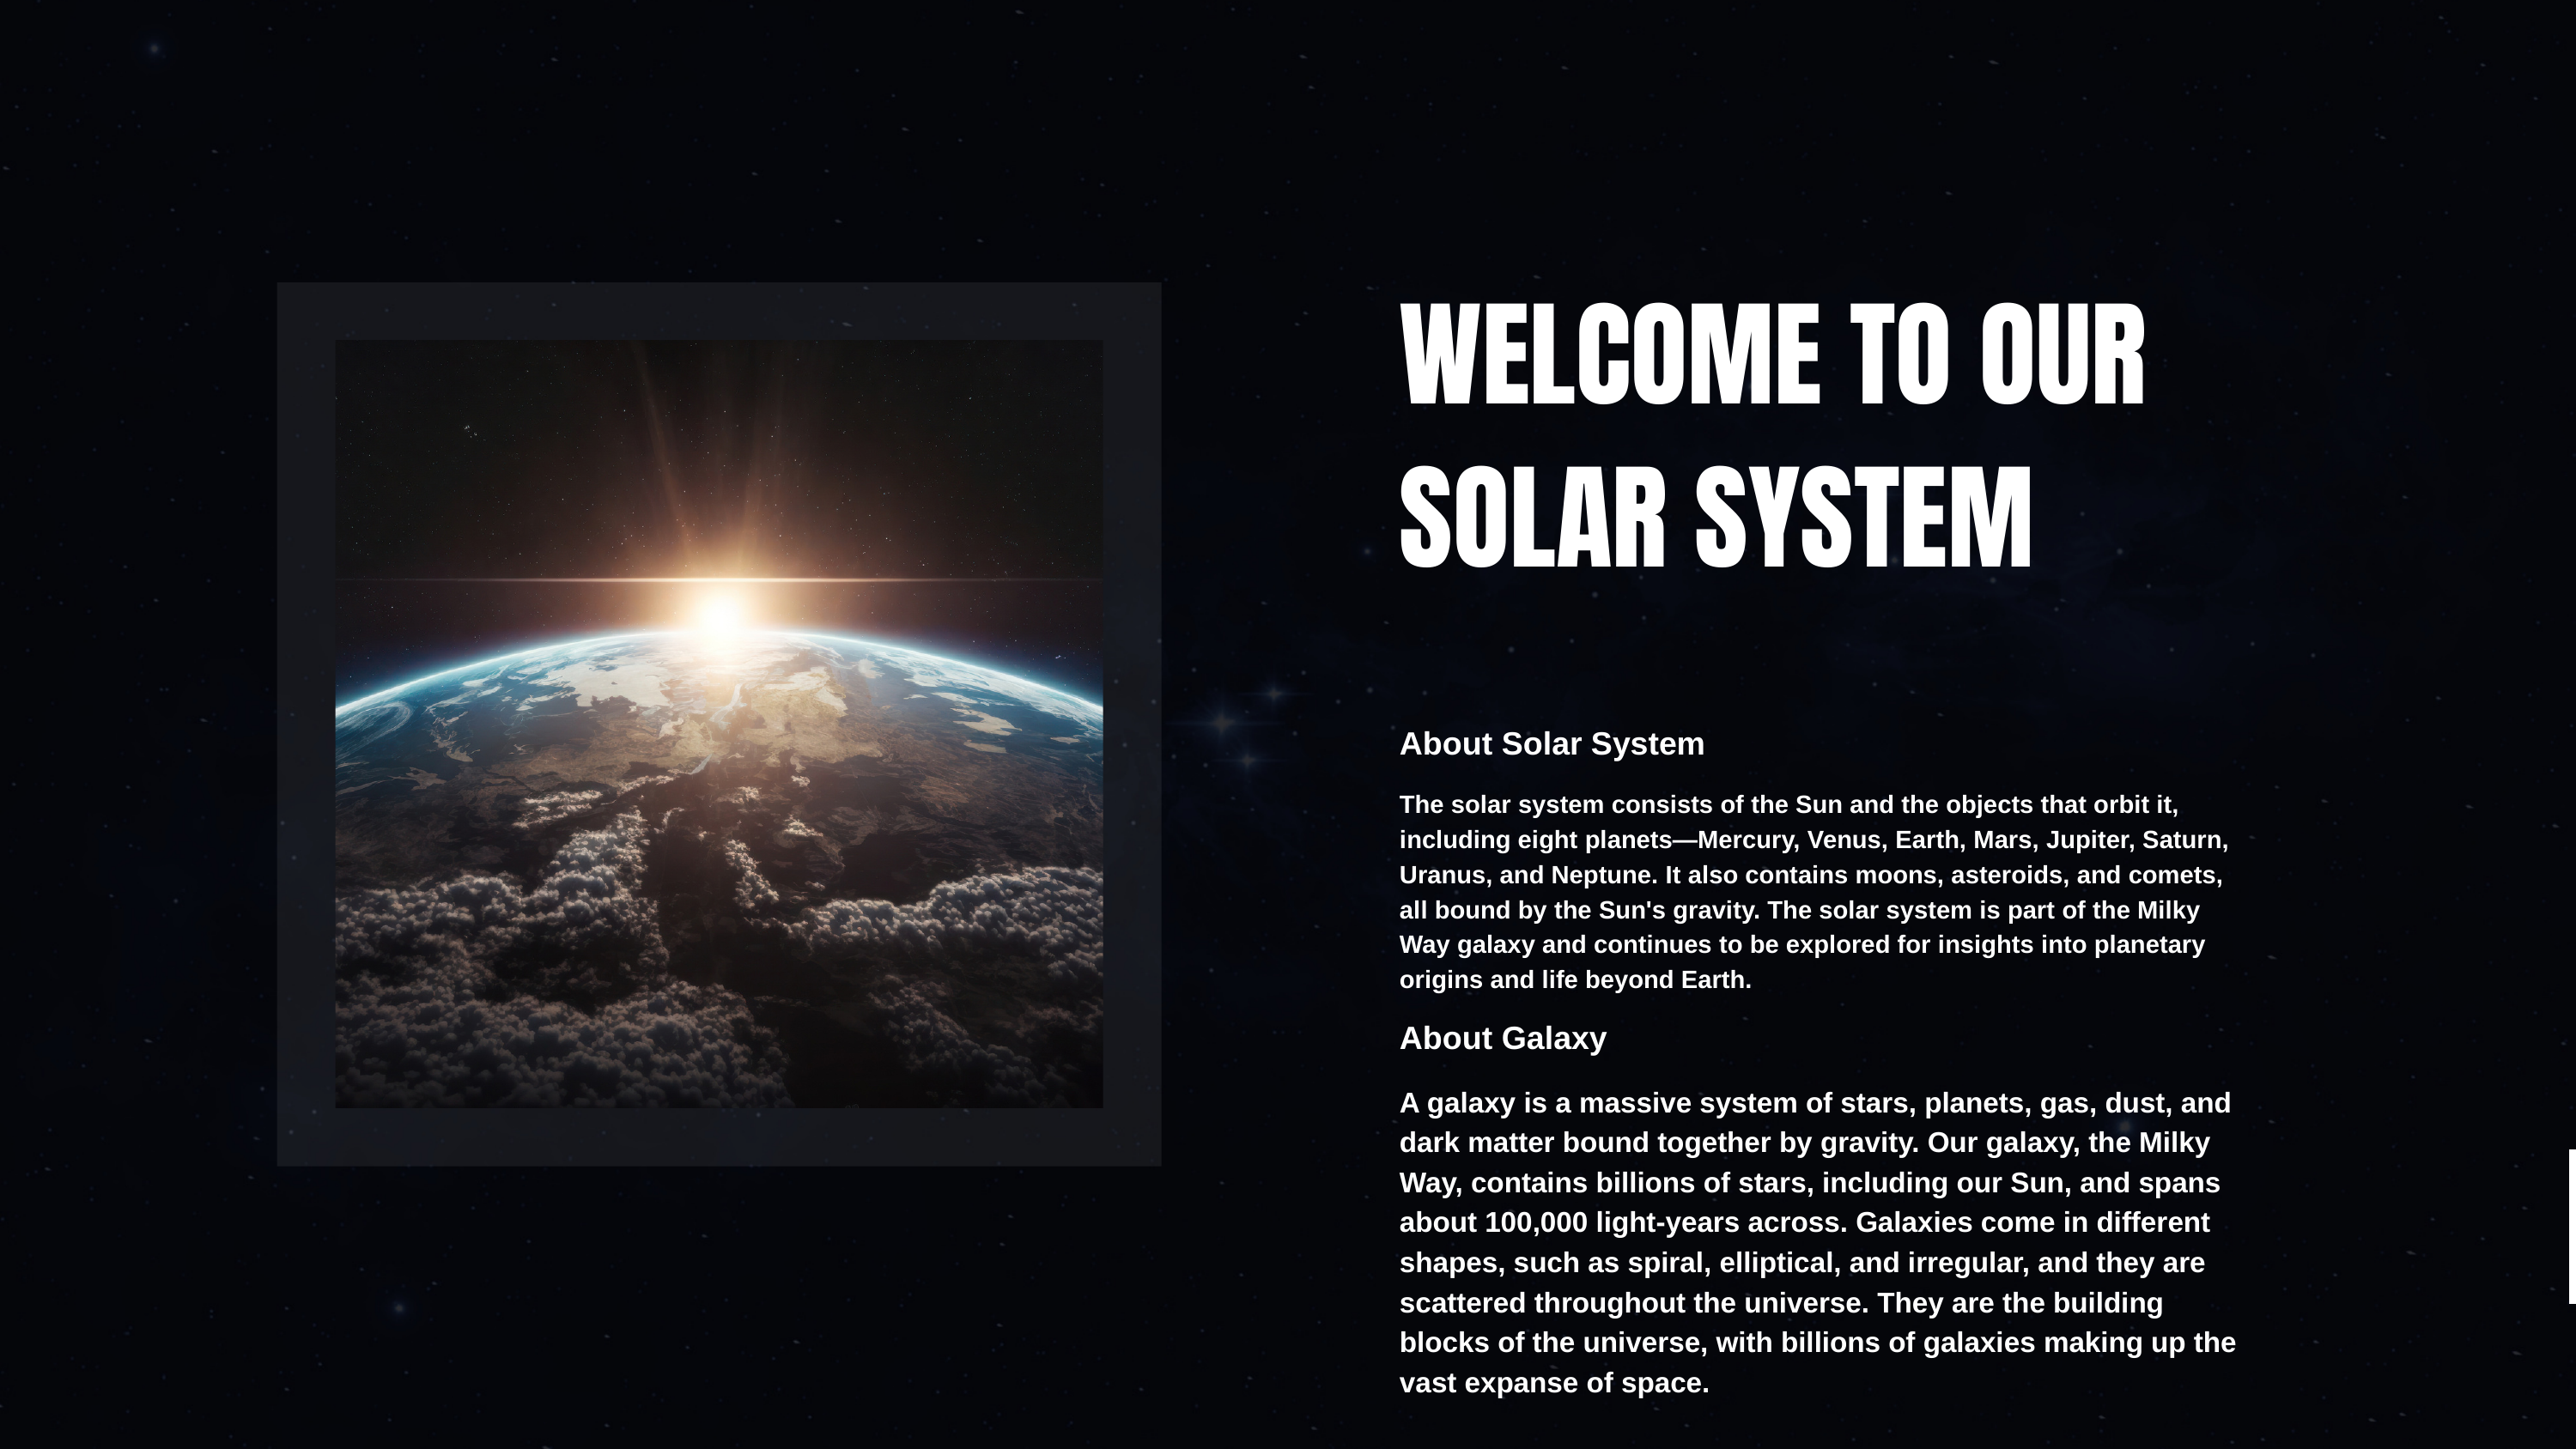

WELCOME TO OUR SOLAR SYSTEM

About Solar System
The solar system consists of the Sun and the objects that orbit it, including eight planets—Mercury, Venus, Earth, Mars, Jupiter, Saturn, Uranus, and Neptune. It also contains moons, asteroids, and comets, all bound by the Sun's gravity. The solar system is part of the Milky Way galaxy and continues to be explored for insights into planetary origins and life beyond Earth.
About Galaxy
A galaxy is a massive system of stars, planets, gas, dust, and dark matter bound together by gravity. Our galaxy, the Milky Way, contains billions of stars, including our Sun, and spans about 100,000 light-years across. Galaxies come in different shapes, such as spiral, elliptical, and irregular, and they are scattered throughout the universe. They are the building blocks of the universe, with billions of galaxies making up the vast expanse of space.